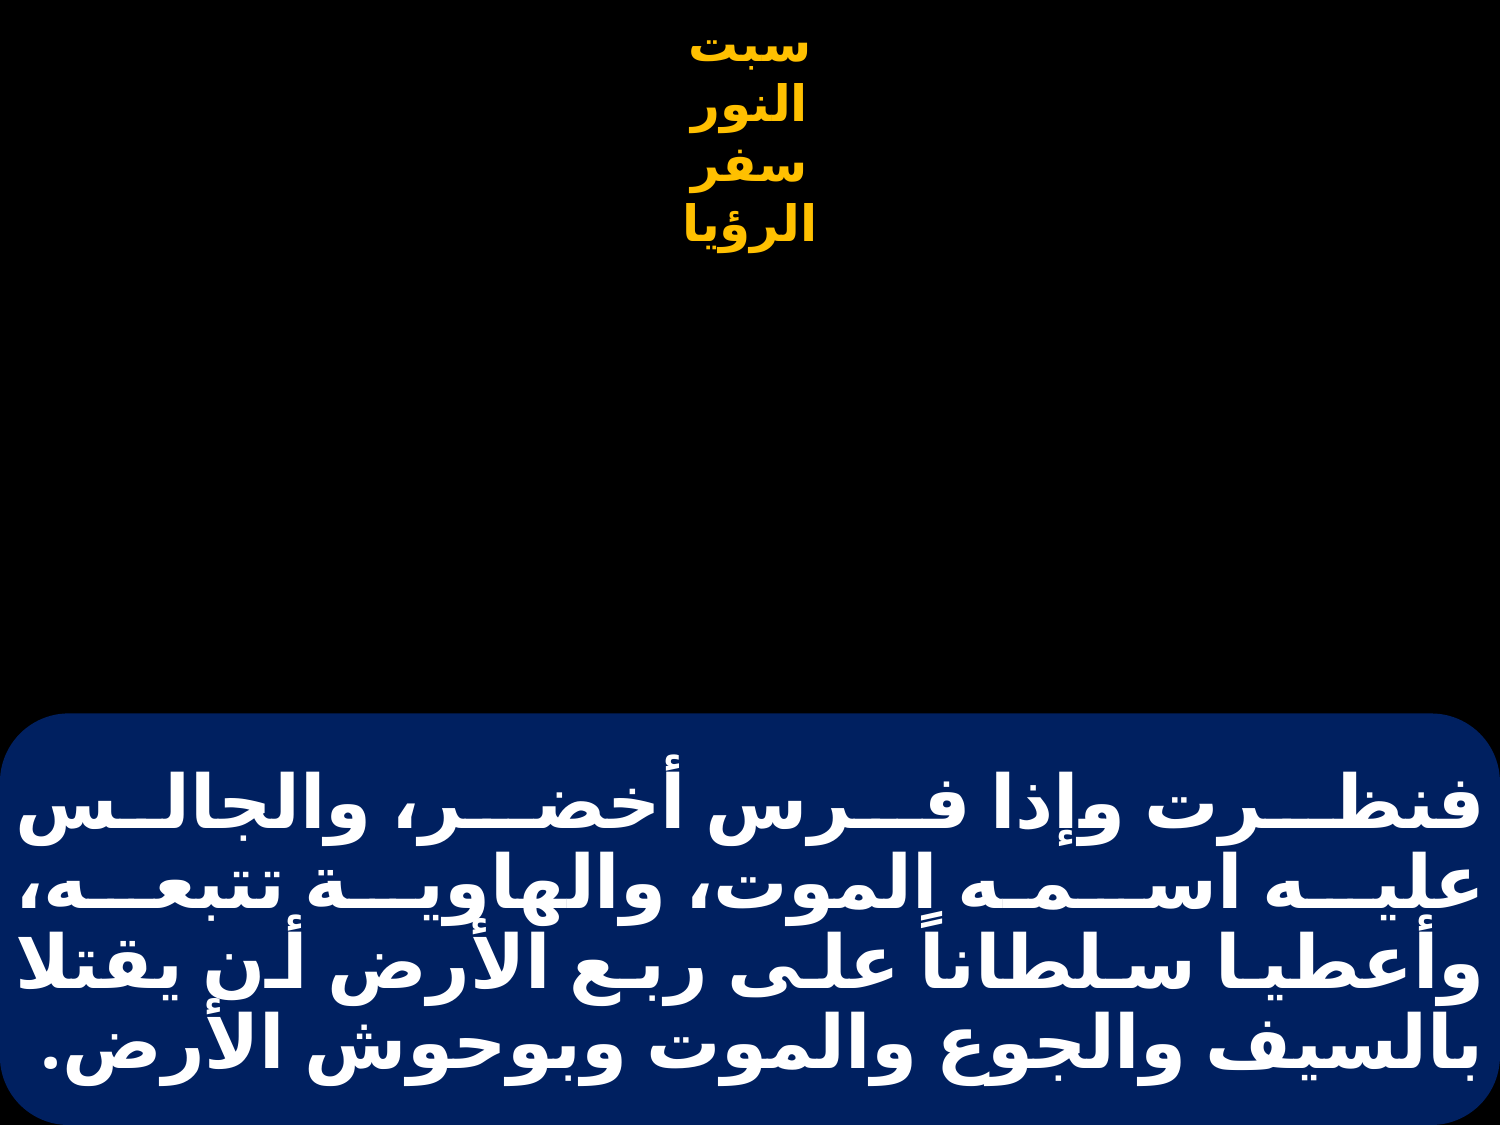

# فنظـرت وإذا فـرس أخضـر، والجالس عليه اسمـه الموت، والهاوية تتبعه، وأعطيا سلطاناً على ربع الأرض أن يقتلا بالسيف والجوع والموت وبوحوش الأرض.